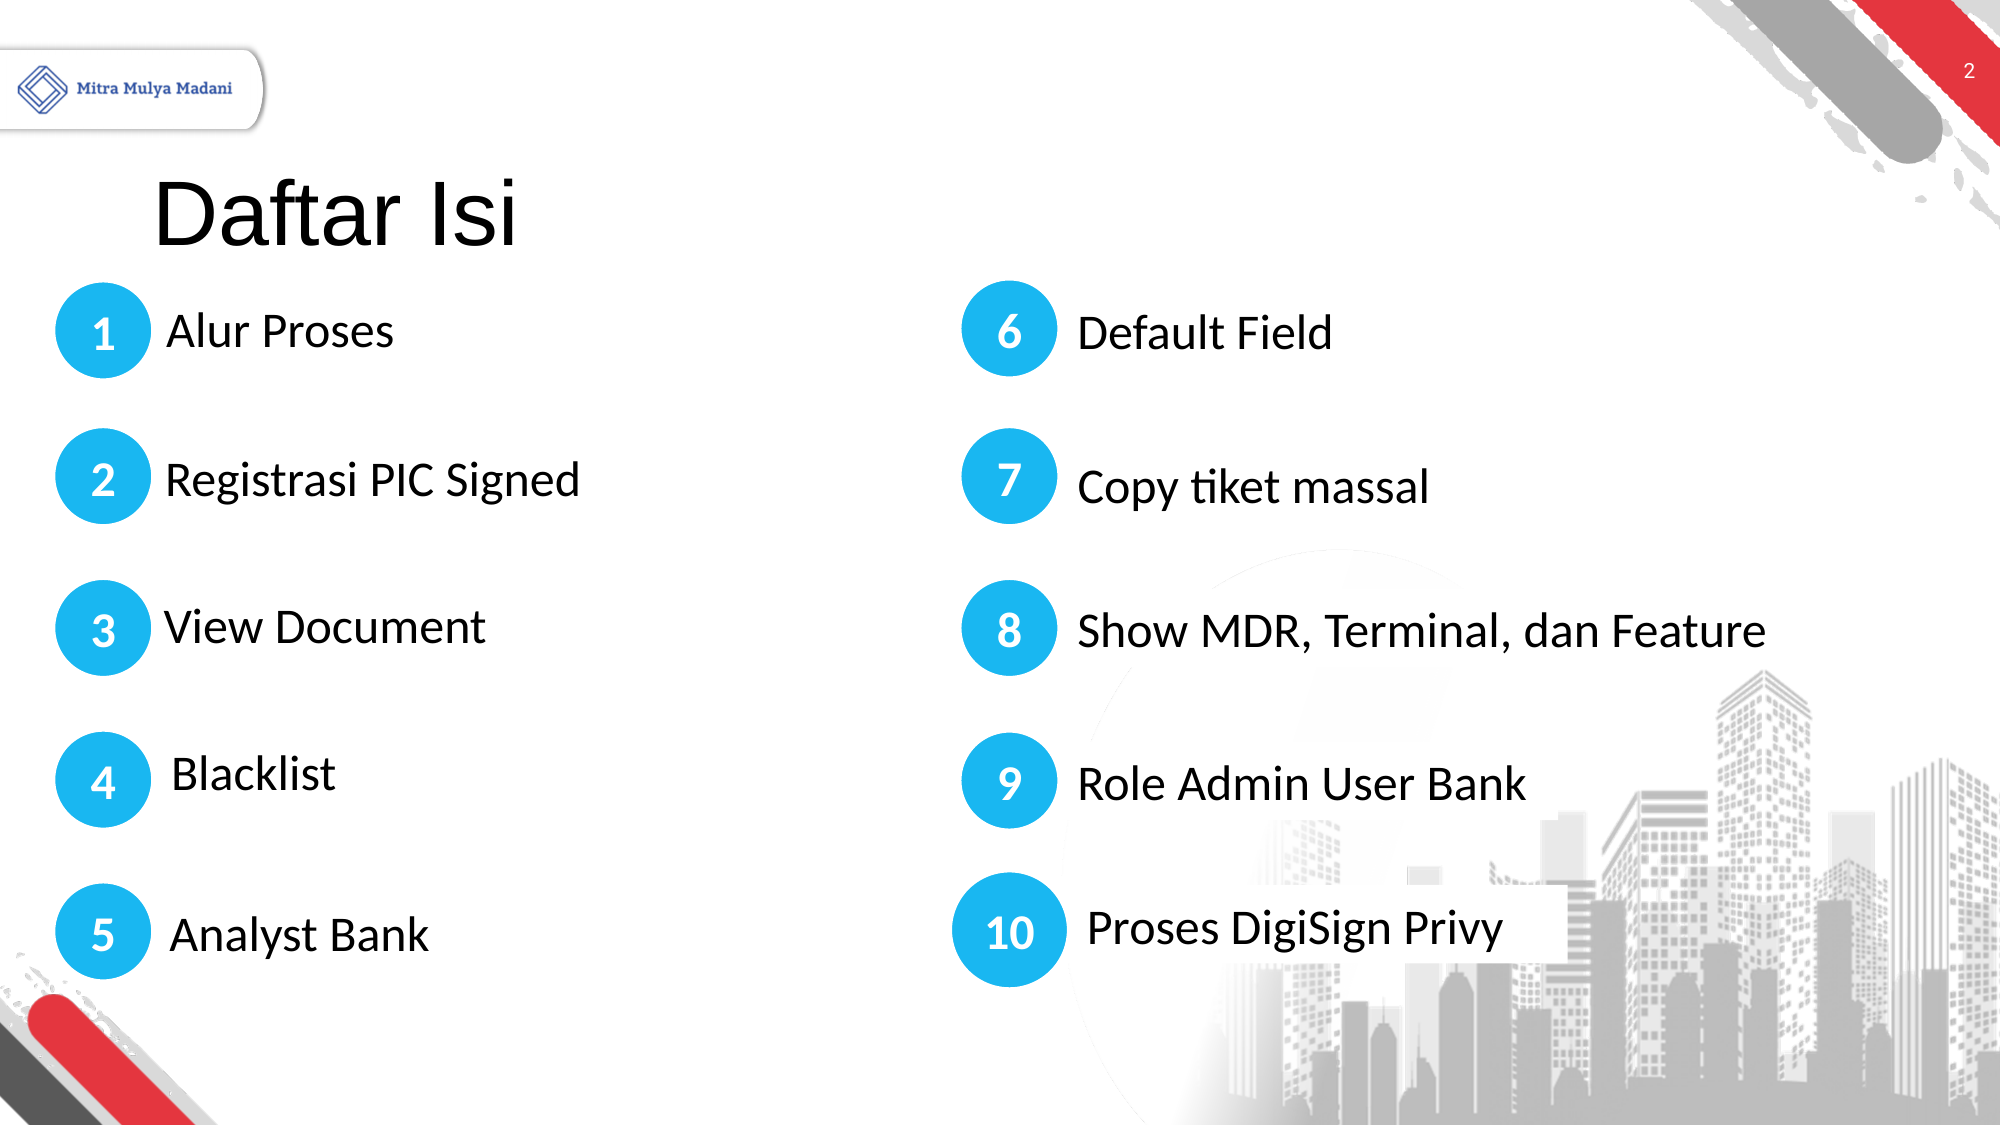

# Daftar Isi
6
1
Alur Proses
Default Field

2
7
Registrasi PIC Signed
Copy tiket massal
3
8
Show MDR, Terminal, dan Feature
 View Document
4
9
Blacklist
Role Admin User Bank
10
5
Analyst Bank
Proses DigiSign Privy